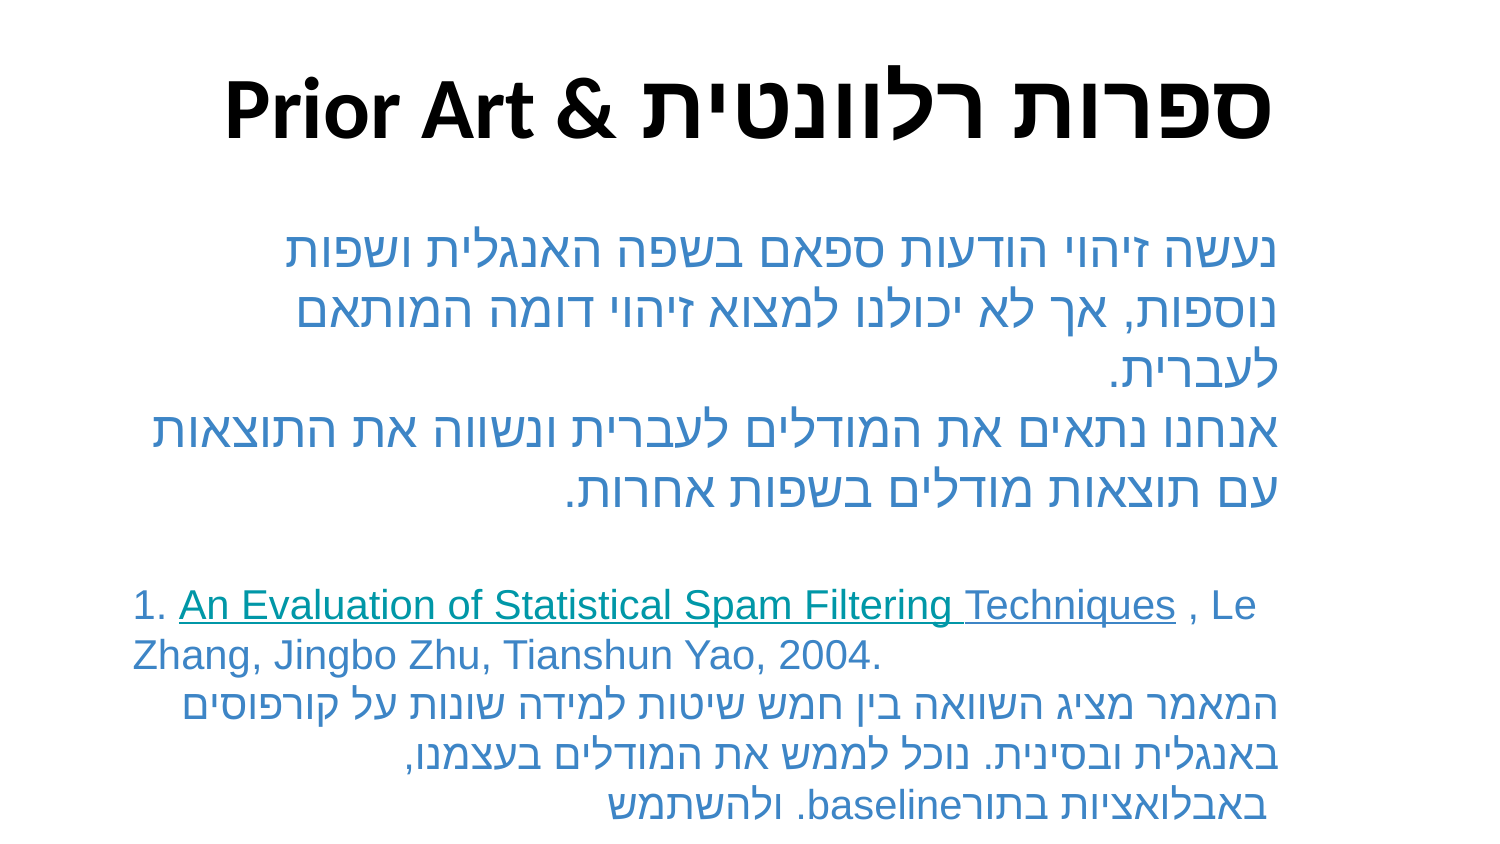

# Prior Art & ספרות רלוונטית
נעשה זיהוי הודעות ספאם בשפה האנגלית ושפות נוספות, אך לא יכולנו למצוא זיהוי דומה המותאם לעברית.
אנחנו נתאים את המודלים לעברית ונשווה את התוצאות עם תוצאות מודלים בשפות אחרות.

1. An Evaluation of Statistical Spam Filtering Techniques , Le Zhang, Jingbo Zhu, Tianshun Yao, 2004.
המאמר מציג השוואה בין חמש שיטות למידה שונות על קורפוסים באנגלית ובסינית. נוכל לממש את המודלים בעצמנו, ולהשתמש .baselineבאבלואציות בתור